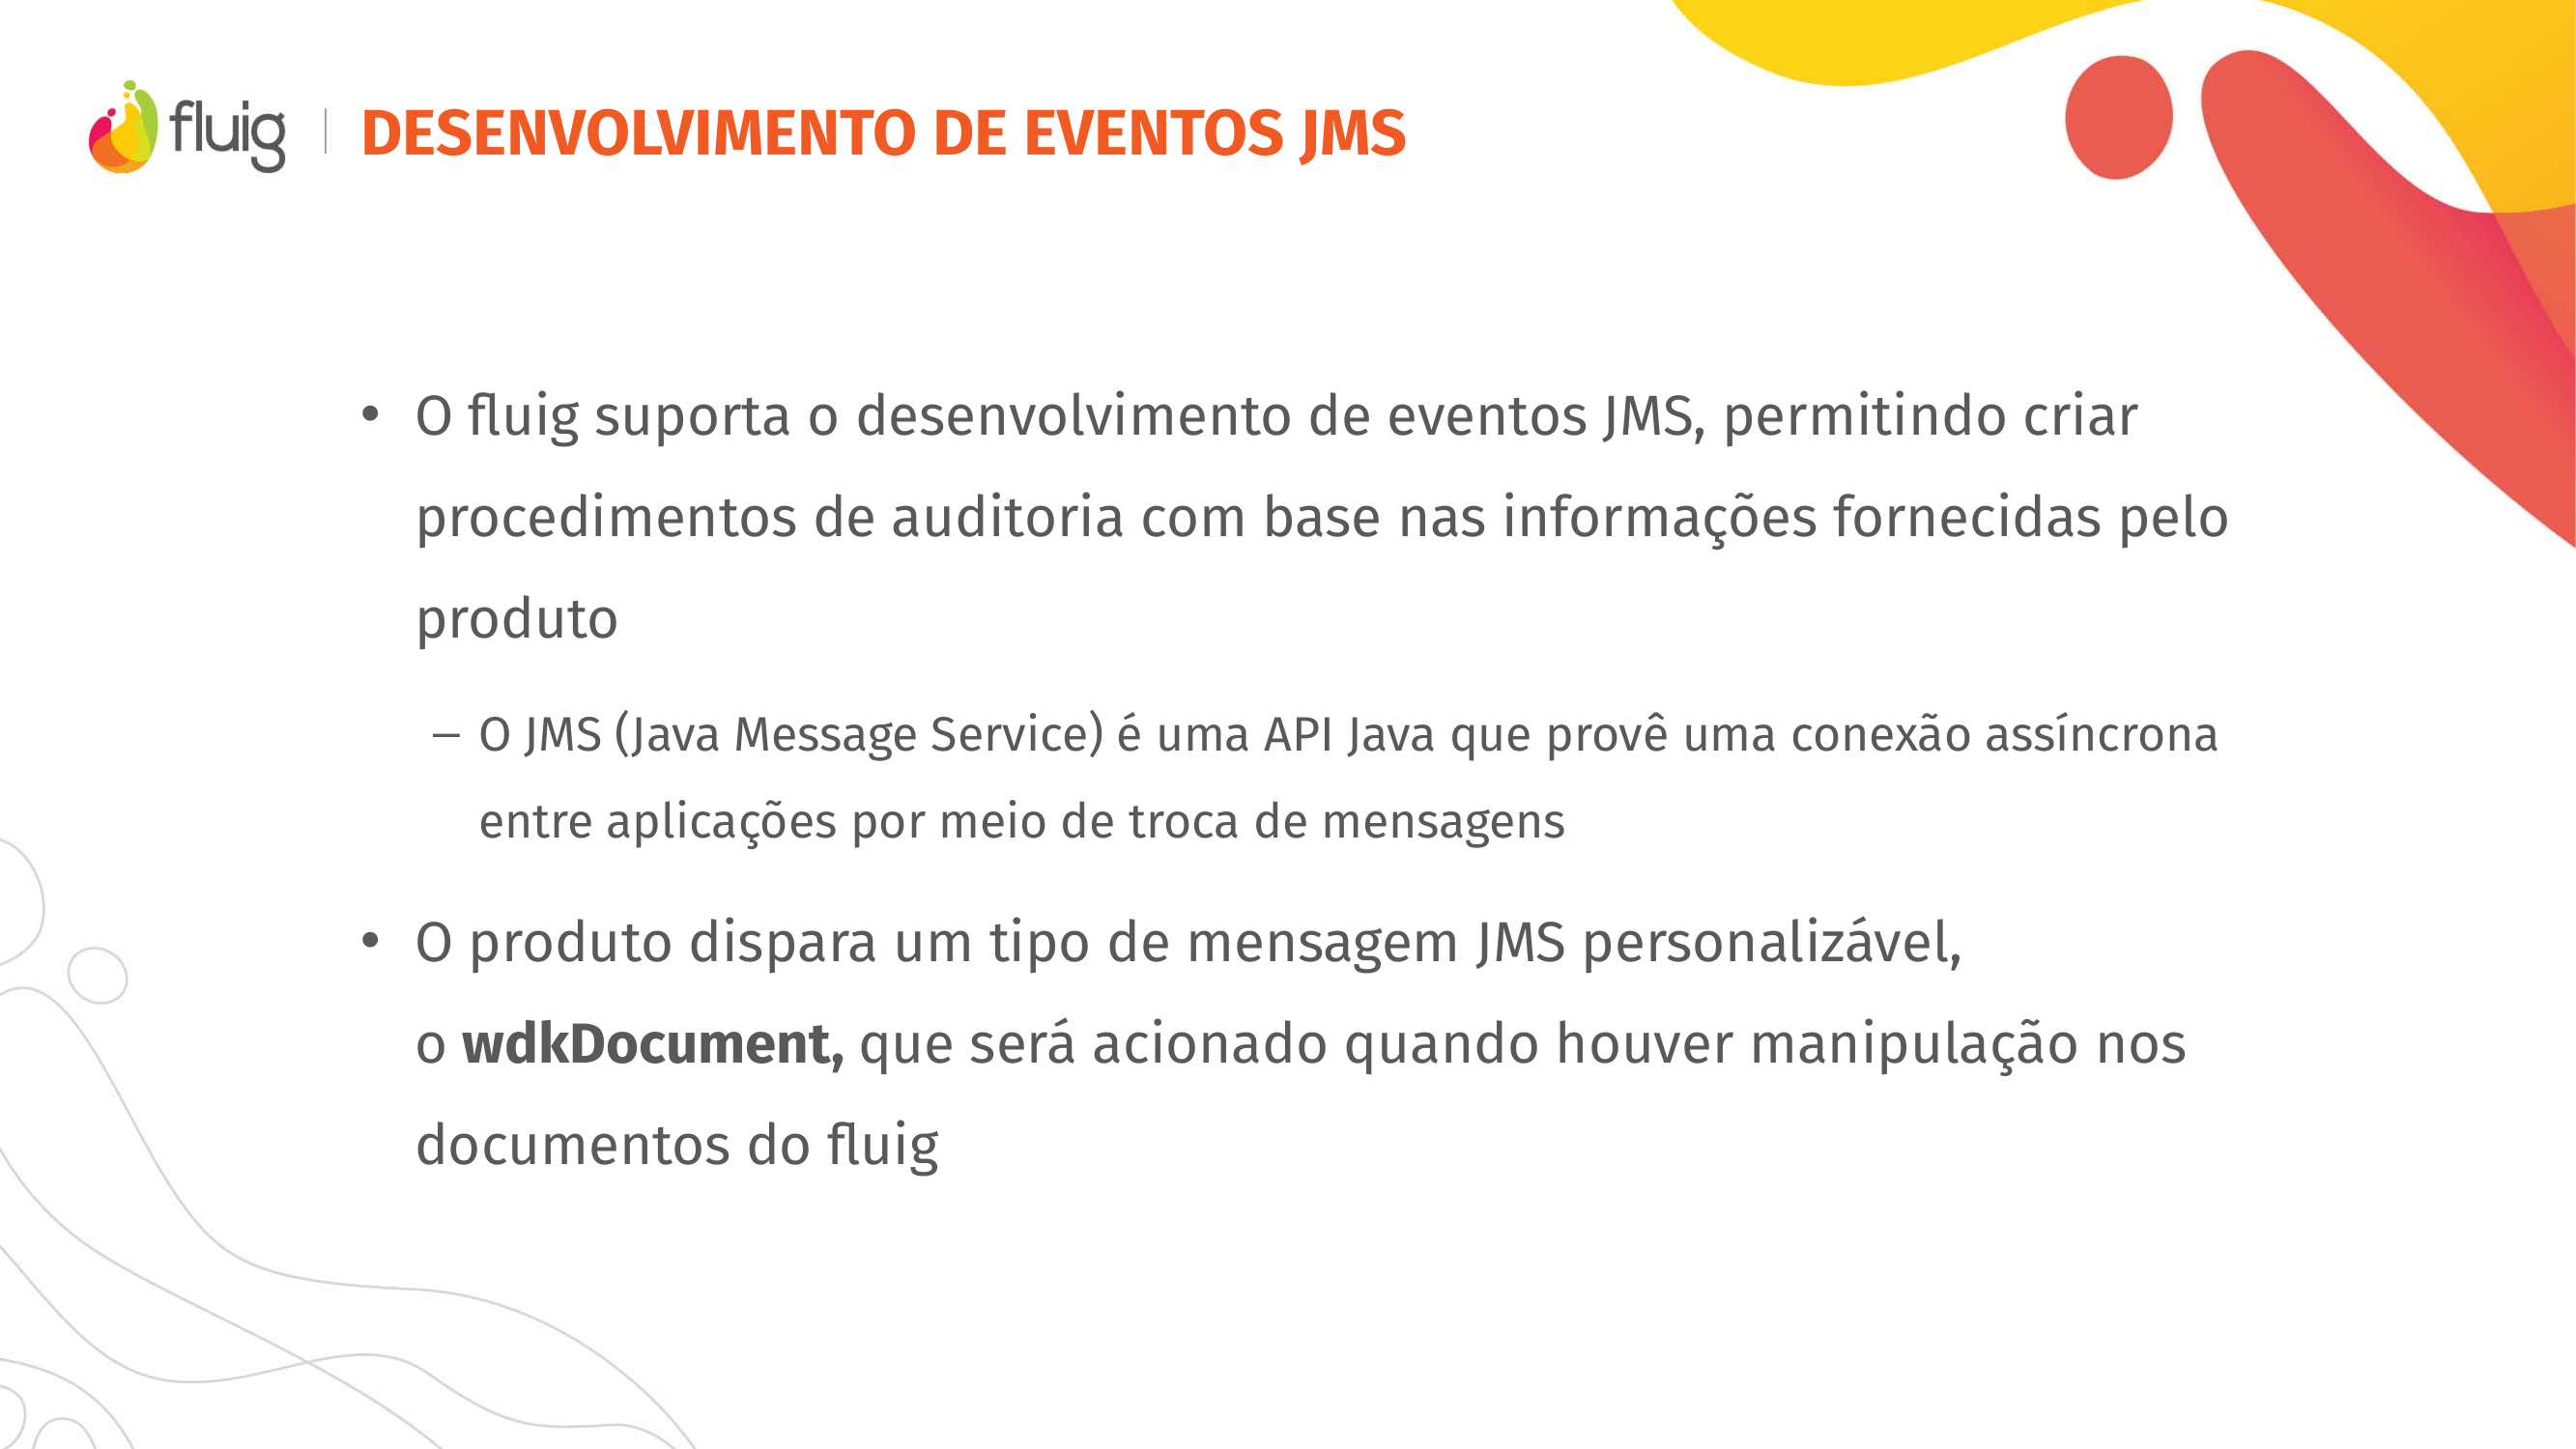

# Desenvolvimento de eventos jms
O fluig suporta o desenvolvimento de eventos JMS, permitindo criar procedimentos de auditoria com base nas informações fornecidas pelo produto
O JMS (Java Message Service) é uma API Java que provê uma conexão assíncrona entre aplicações por meio de troca de mensagens
O produto dispara um tipo de mensagem JMS personalizável, o wdkDocument, que será acionado quando houver manipulação nos documentos do fluig